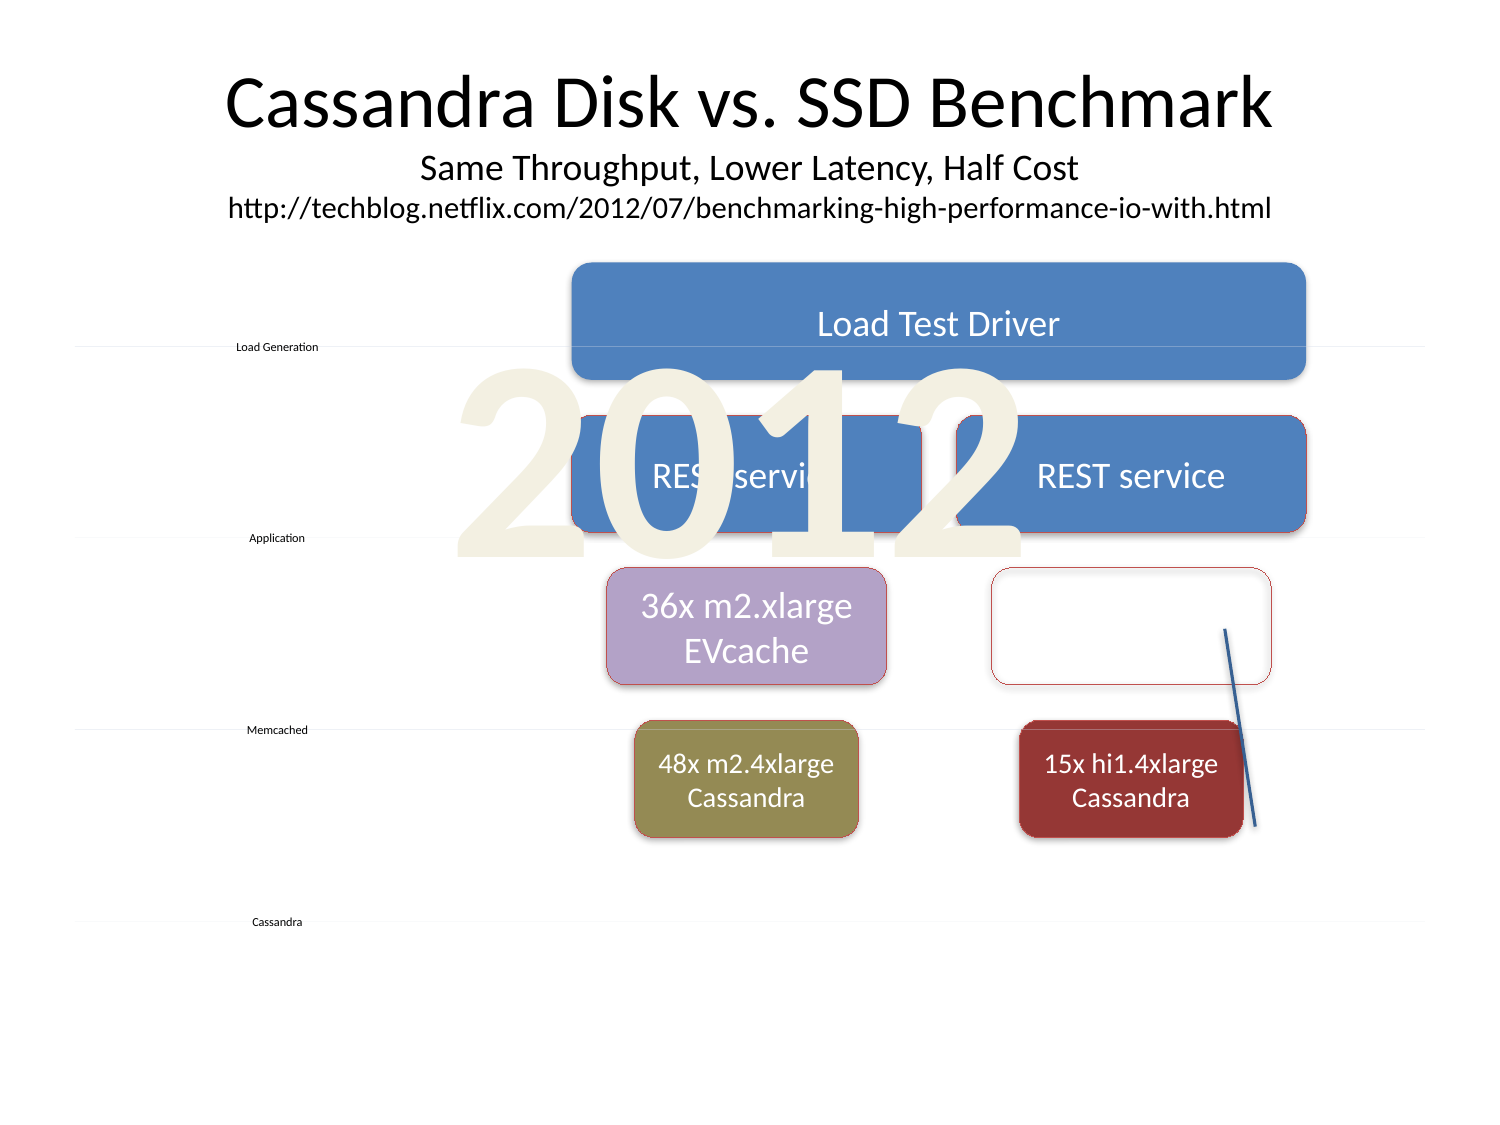

# Cassandra Disk vs. SSD Benchmark Same Throughput, Lower Latency, Half Cost http://techblog.netflix.com/2012/07/benchmarking-high-performance-io-with.html
Load Test Driver
REST service
36x m2.xlarge EVcache
48x m2.4xlarge Cassandra
REST service
15x hi1.4xlarge Cassandra
Load Generation
Application
Memcached
Cassandra
2012